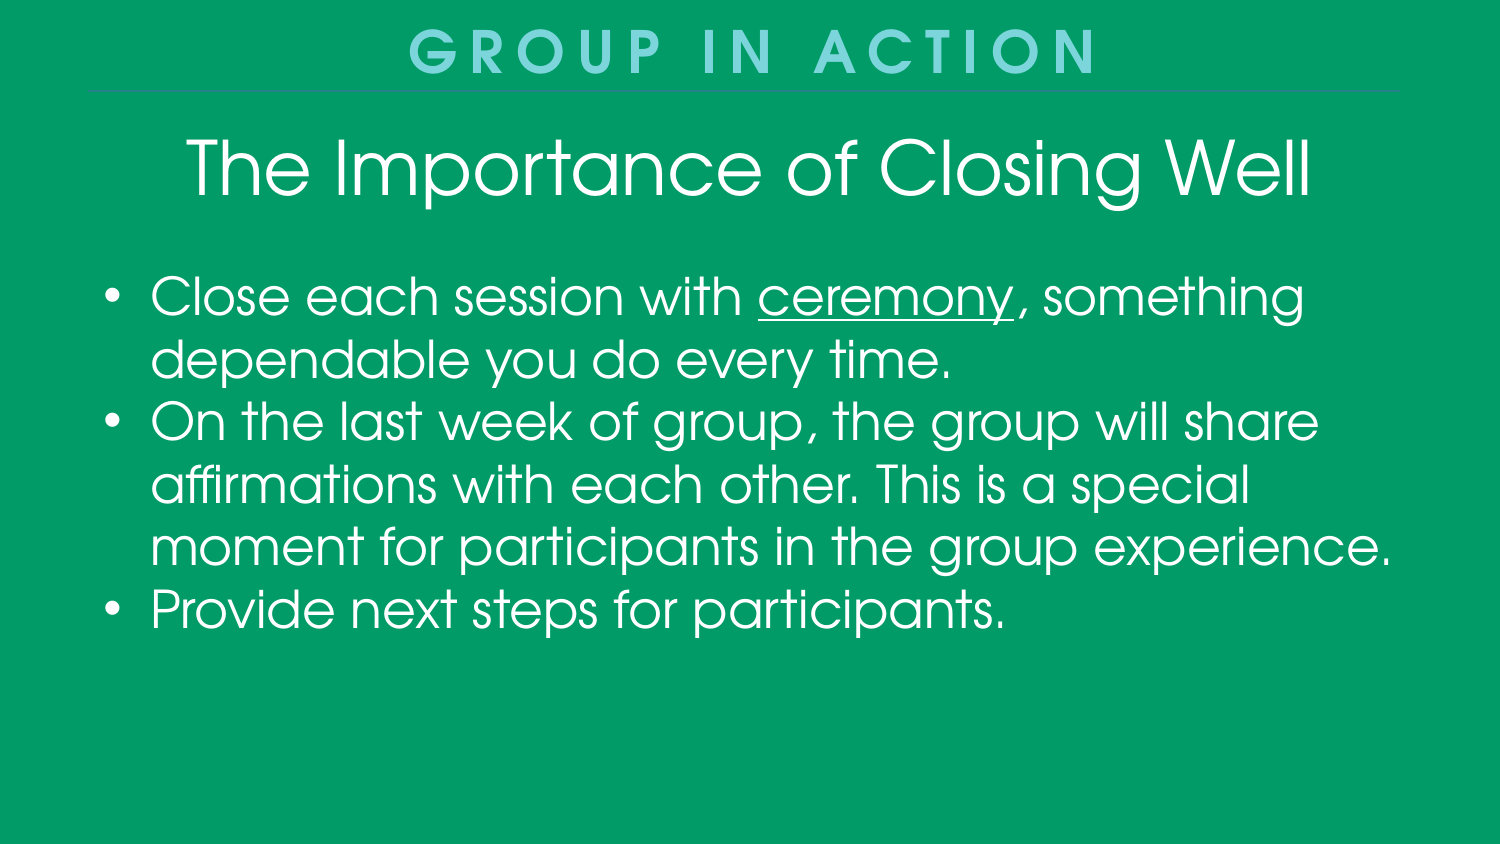

GROUP IN ACTION
The Importance of Closing Well
Close each session with ceremony, something      dependable you do every time.
On the last week of group, the group will share     affirmations with each other. This is a special        moment for participants in the group experience.
Provide next steps for participants.